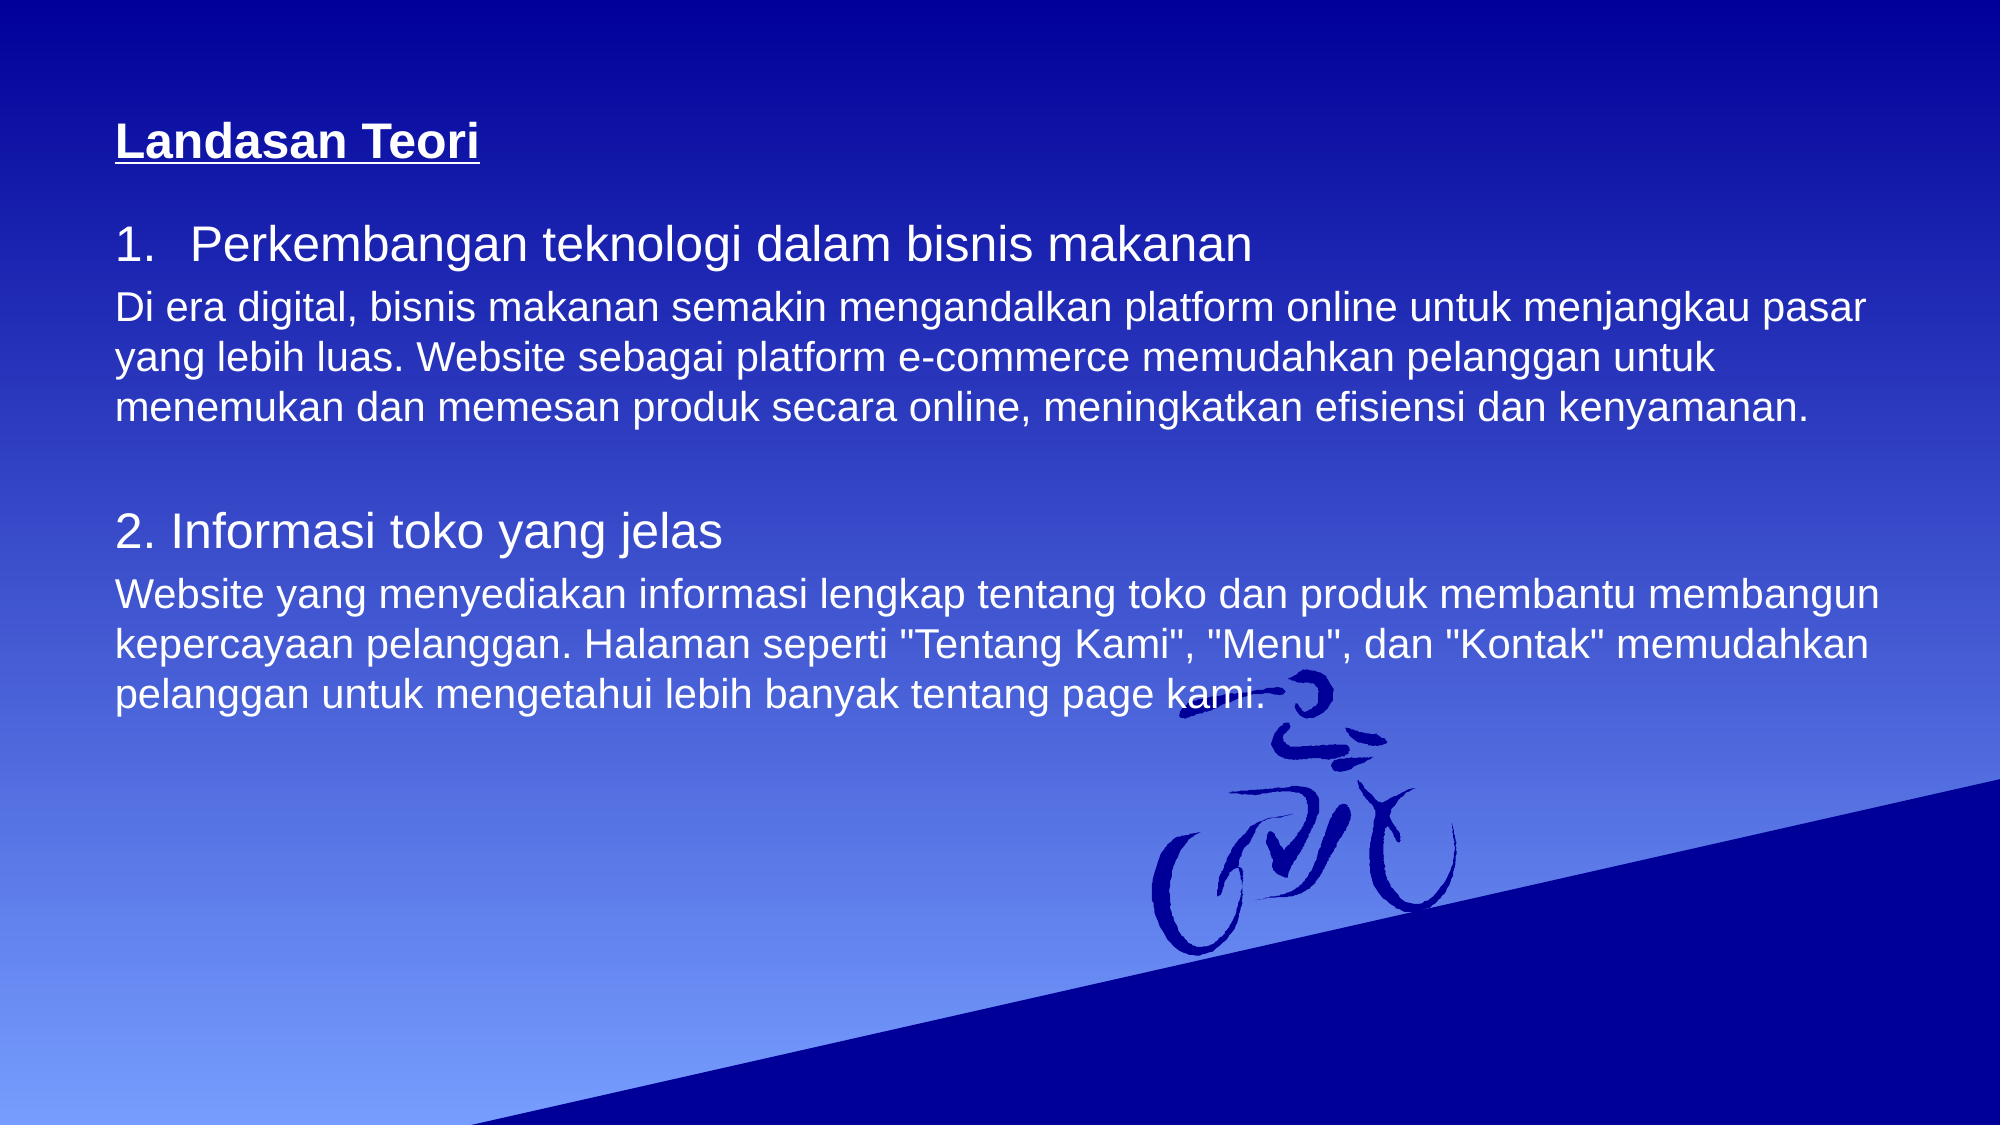

# Landasan Teori
Perkembangan teknologi dalam bisnis makanan
Di era digital, bisnis makanan semakin mengandalkan platform online untuk menjangkau pasar yang lebih luas. Website sebagai platform e-commerce memudahkan pelanggan untuk menemukan dan memesan produk secara online, meningkatkan efisiensi dan kenyamanan.

2. Informasi toko yang jelas
Website yang menyediakan informasi lengkap tentang toko dan produk membantu membangun kepercayaan pelanggan. Halaman seperti "Tentang Kami", "Menu", dan "Kontak" memudahkan pelanggan untuk mengetahui lebih banyak tentang page kami.